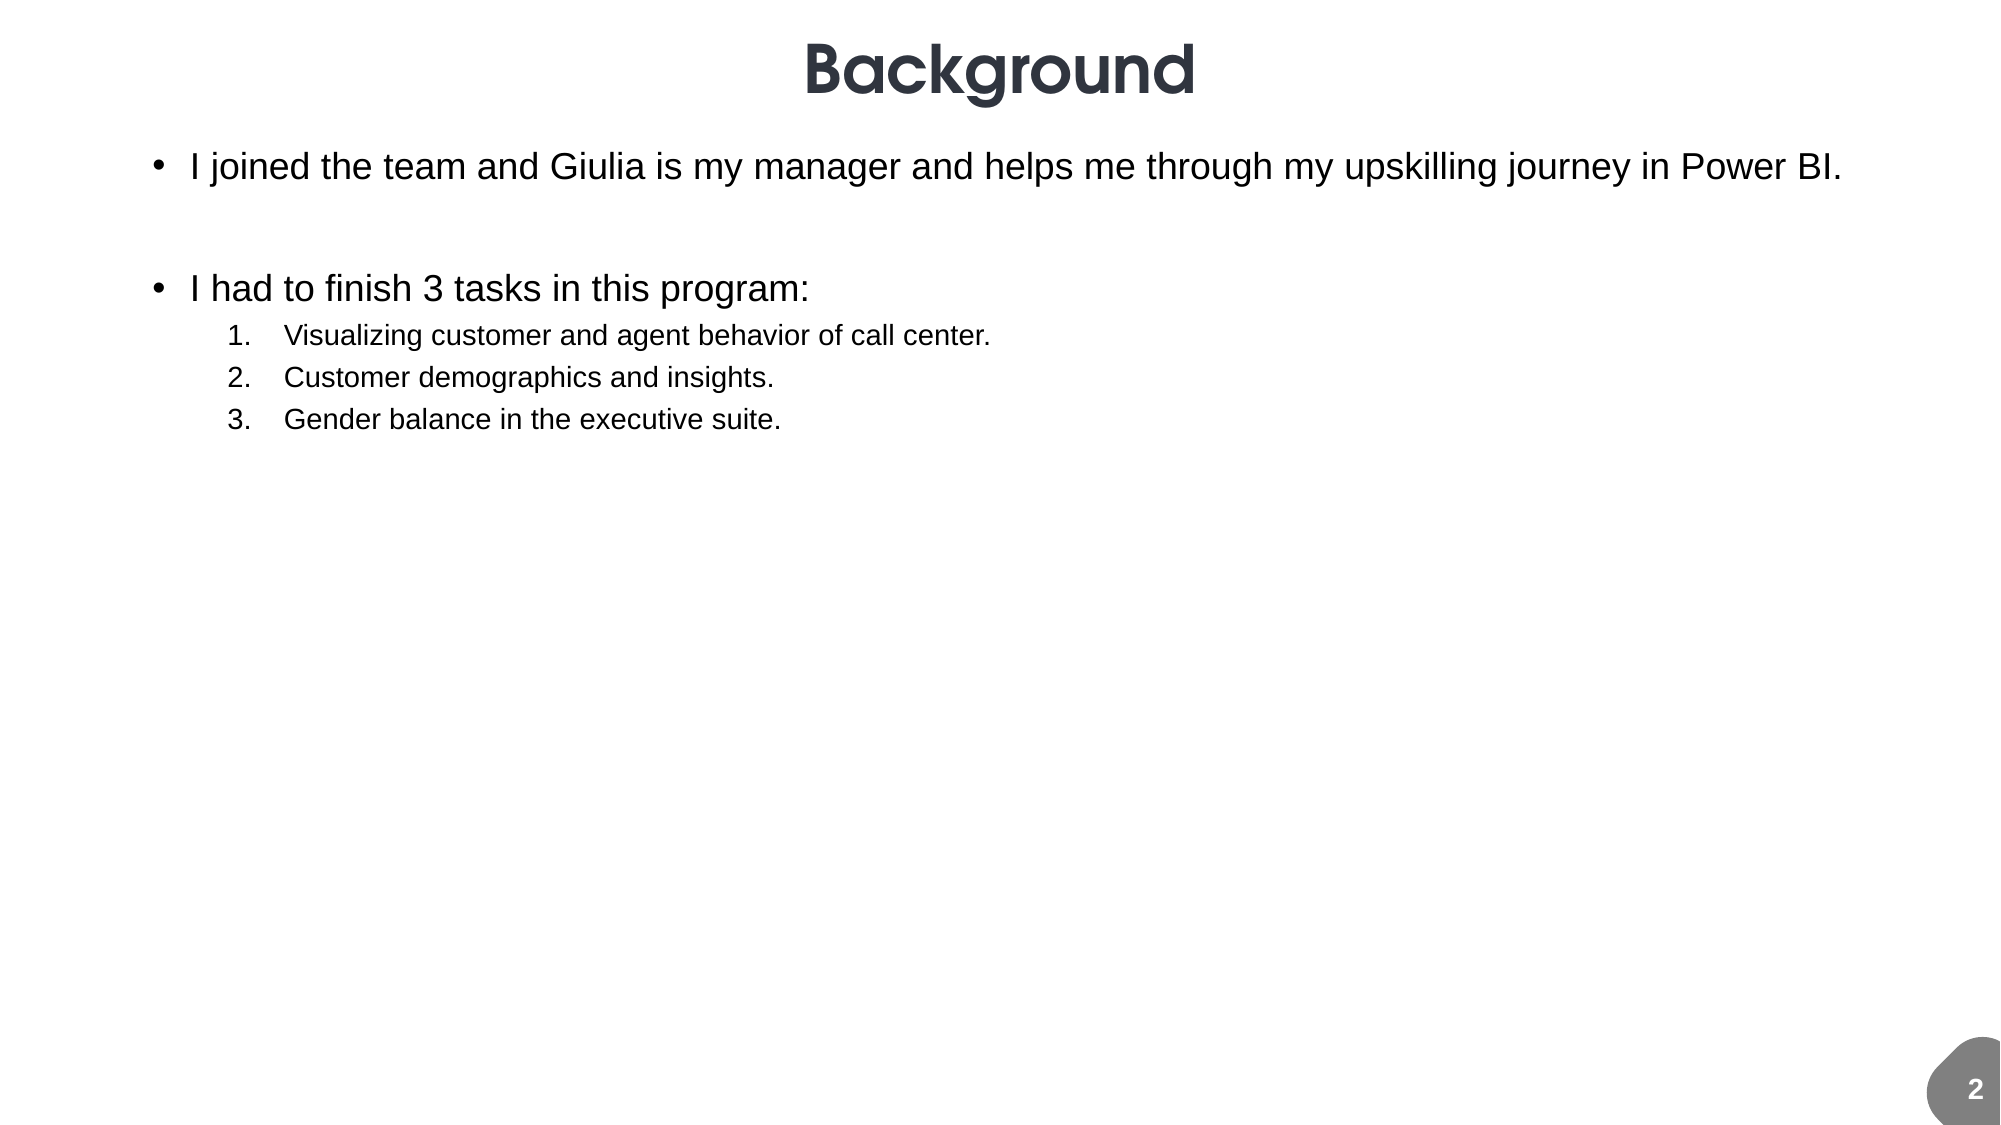

Background
I joined the team and Giulia is my manager and helps me through my upskilling journey in Power BI.

I had to finish 3 tasks in this program:
Visualizing customer and agent behavior of call center.
Customer demographics and insights.
Gender balance in the executive suite.

2